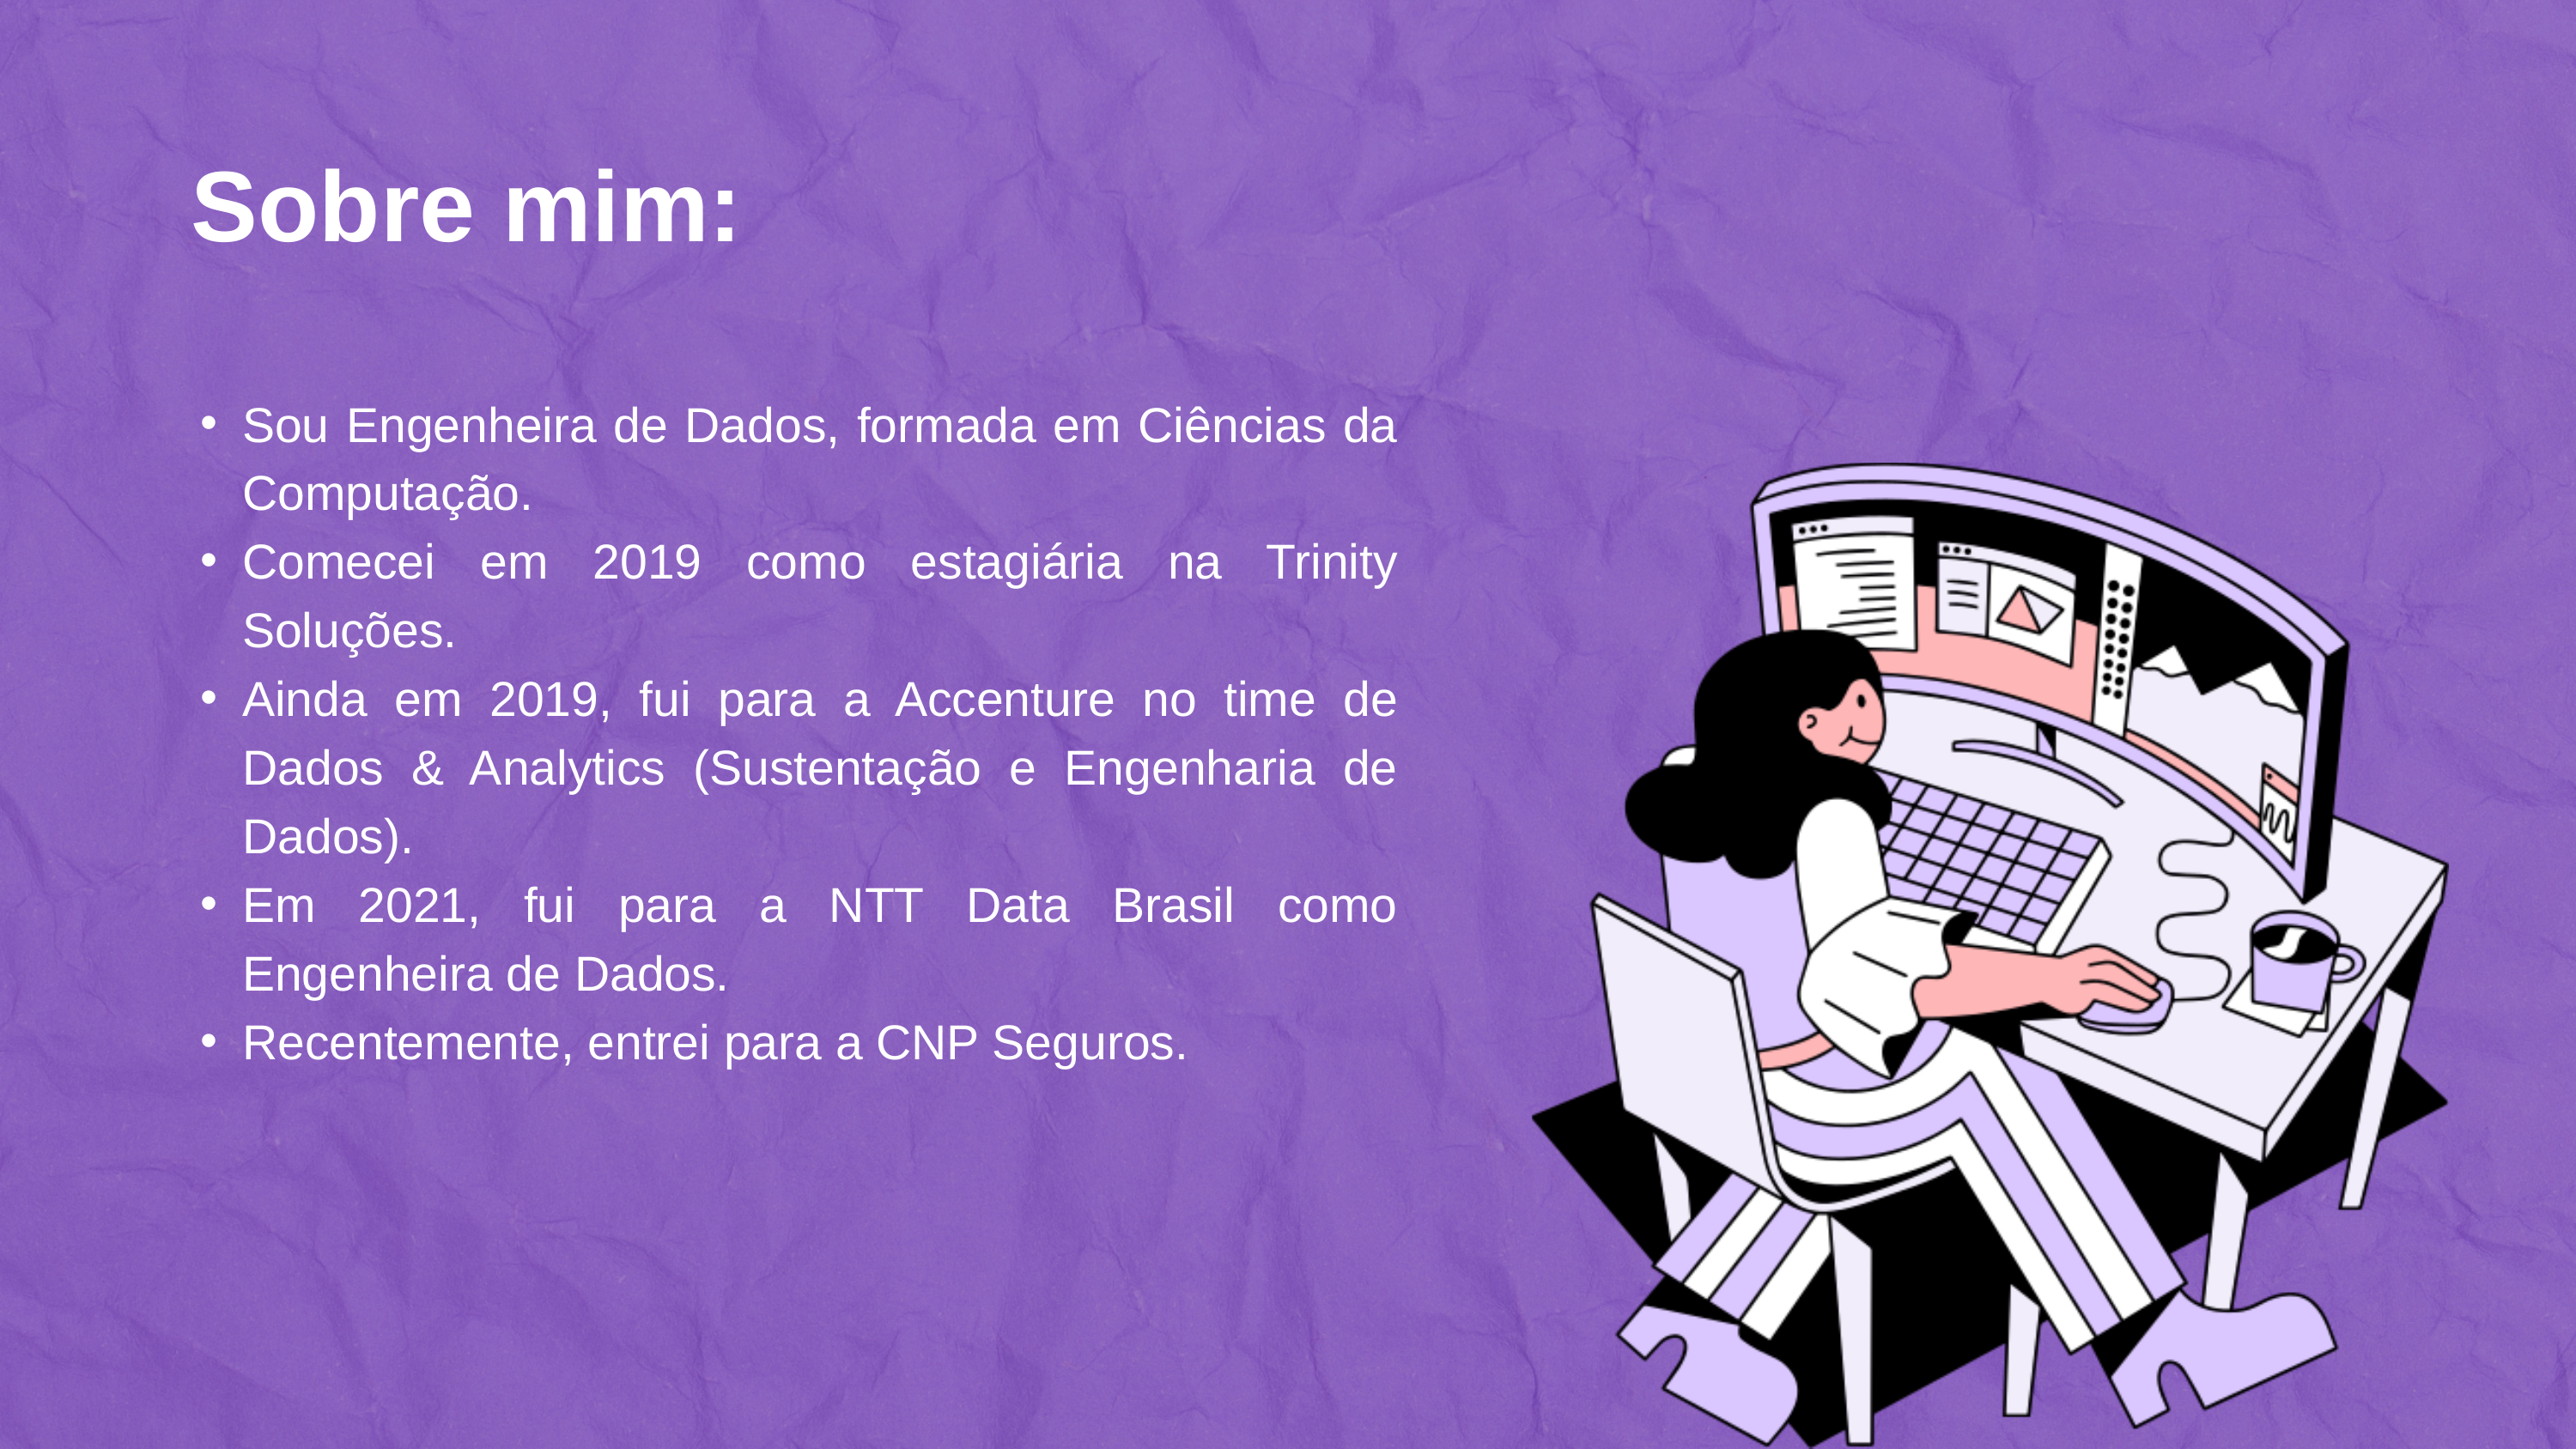

Sobre mim:
Sou Engenheira de Dados, formada em Ciências da Computação.
Comecei em 2019 como estagiária na Trinity Soluções.
Ainda em 2019, fui para a Accenture no time de Dados & Analytics (Sustentação e Engenharia de Dados).
Em 2021, fui para a NTT Data Brasil como Engenheira de Dados.
Recentemente, entrei para a CNP Seguros.